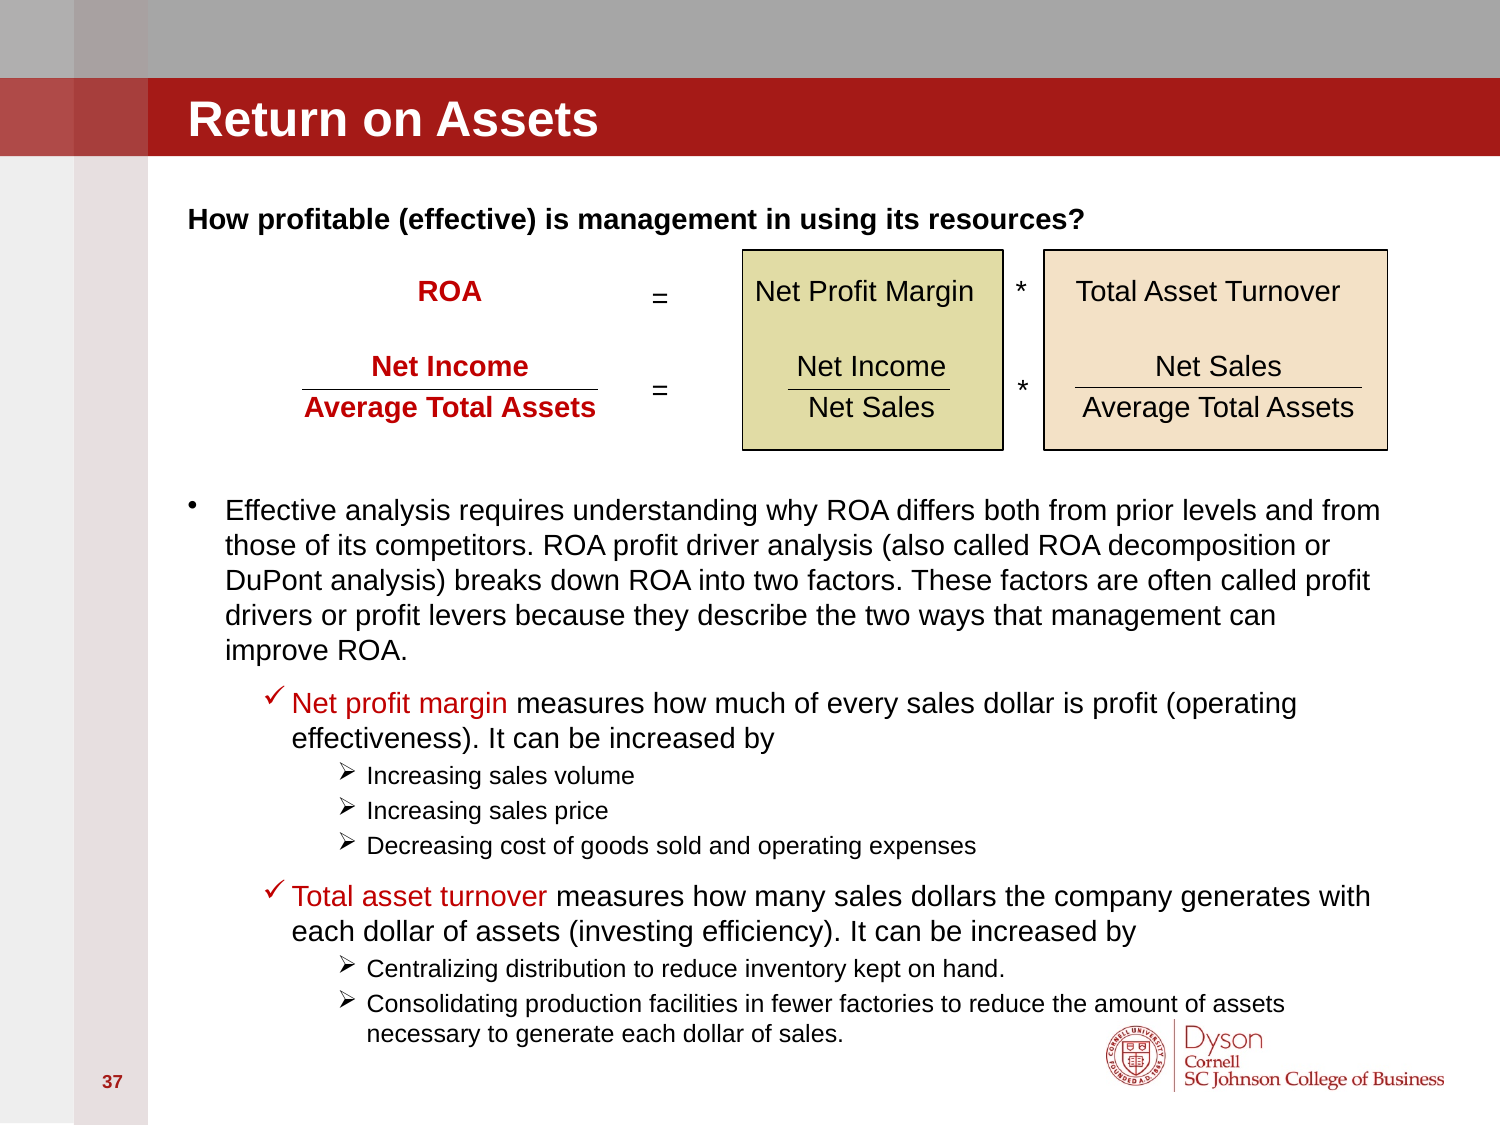

# Return on Assets
How profitable (effective) is management in using its resources?

Effective analysis requires understanding why ROA differs both from prior levels and from those of its competitors. ROA profit driver analysis (also called ROA decomposition or DuPont analysis) breaks down ROA into two factors. These factors are often called profit drivers or profit levers because they describe the two ways that management can improve ROA.
Net profit margin measures how much of every sales dollar is profit (operating effectiveness). It can be increased by
Increasing sales volume
Increasing sales price
Decreasing cost of goods sold and operating expenses
Total asset turnover measures how many sales dollars the company generates with each dollar of assets (investing efficiency). It can be increased by
Centralizing distribution to reduce inventory kept on hand.
Consolidating production facilities in fewer factories to reduce the amount of assets necessary to generate each dollar of sales.

=
ROA
   Net Profit Margin     *      Total Asset Turnover
Net Income
Average Total Assets
Net Income
Net Sales
Net Sales
Average Total Assets
=
*
37